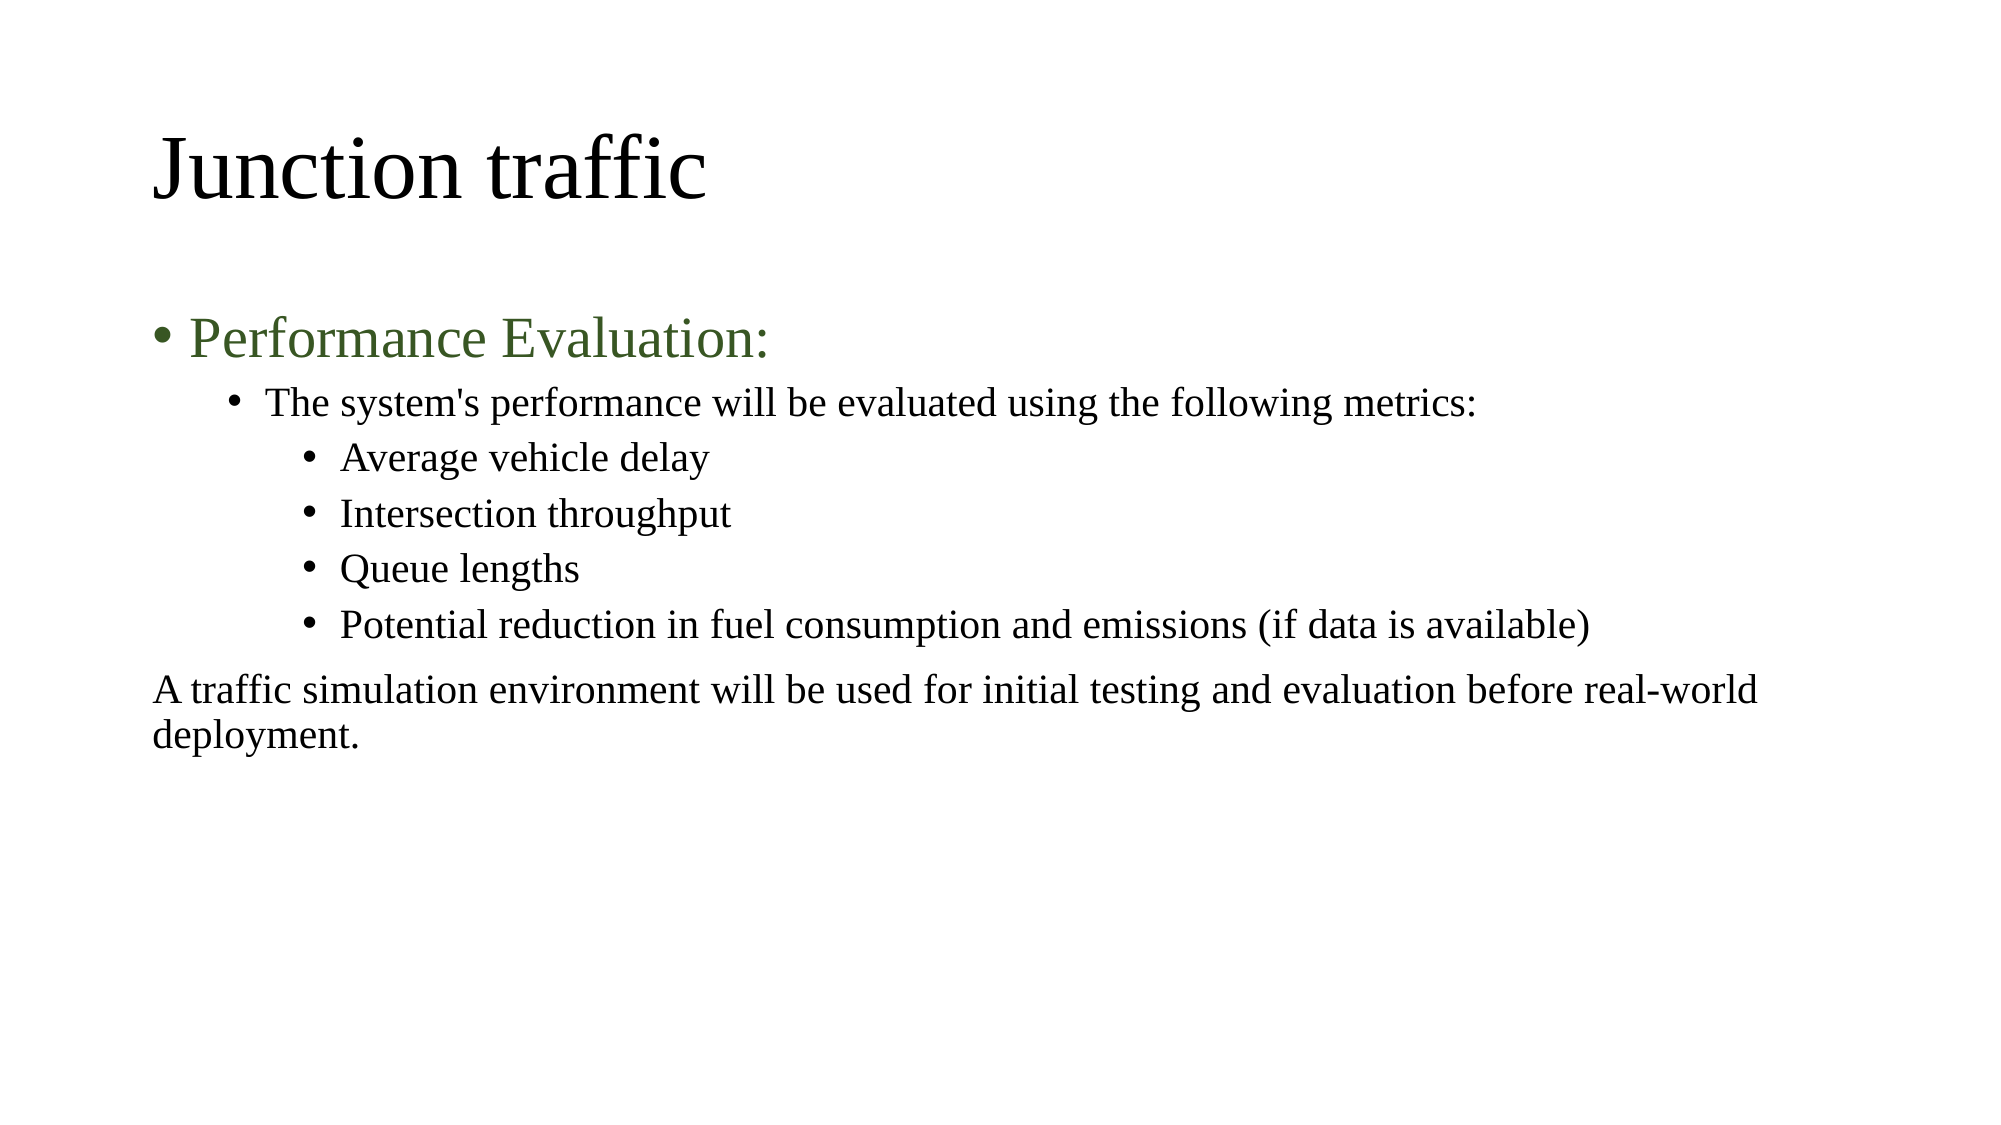

# Junction traffic
Performance Evaluation:
The system's performance will be evaluated using the following metrics:
Average vehicle delay
Intersection throughput
Queue lengths
Potential reduction in fuel consumption and emissions (if data is available)
A traffic simulation environment will be used for initial testing and evaluation before real-world deployment.